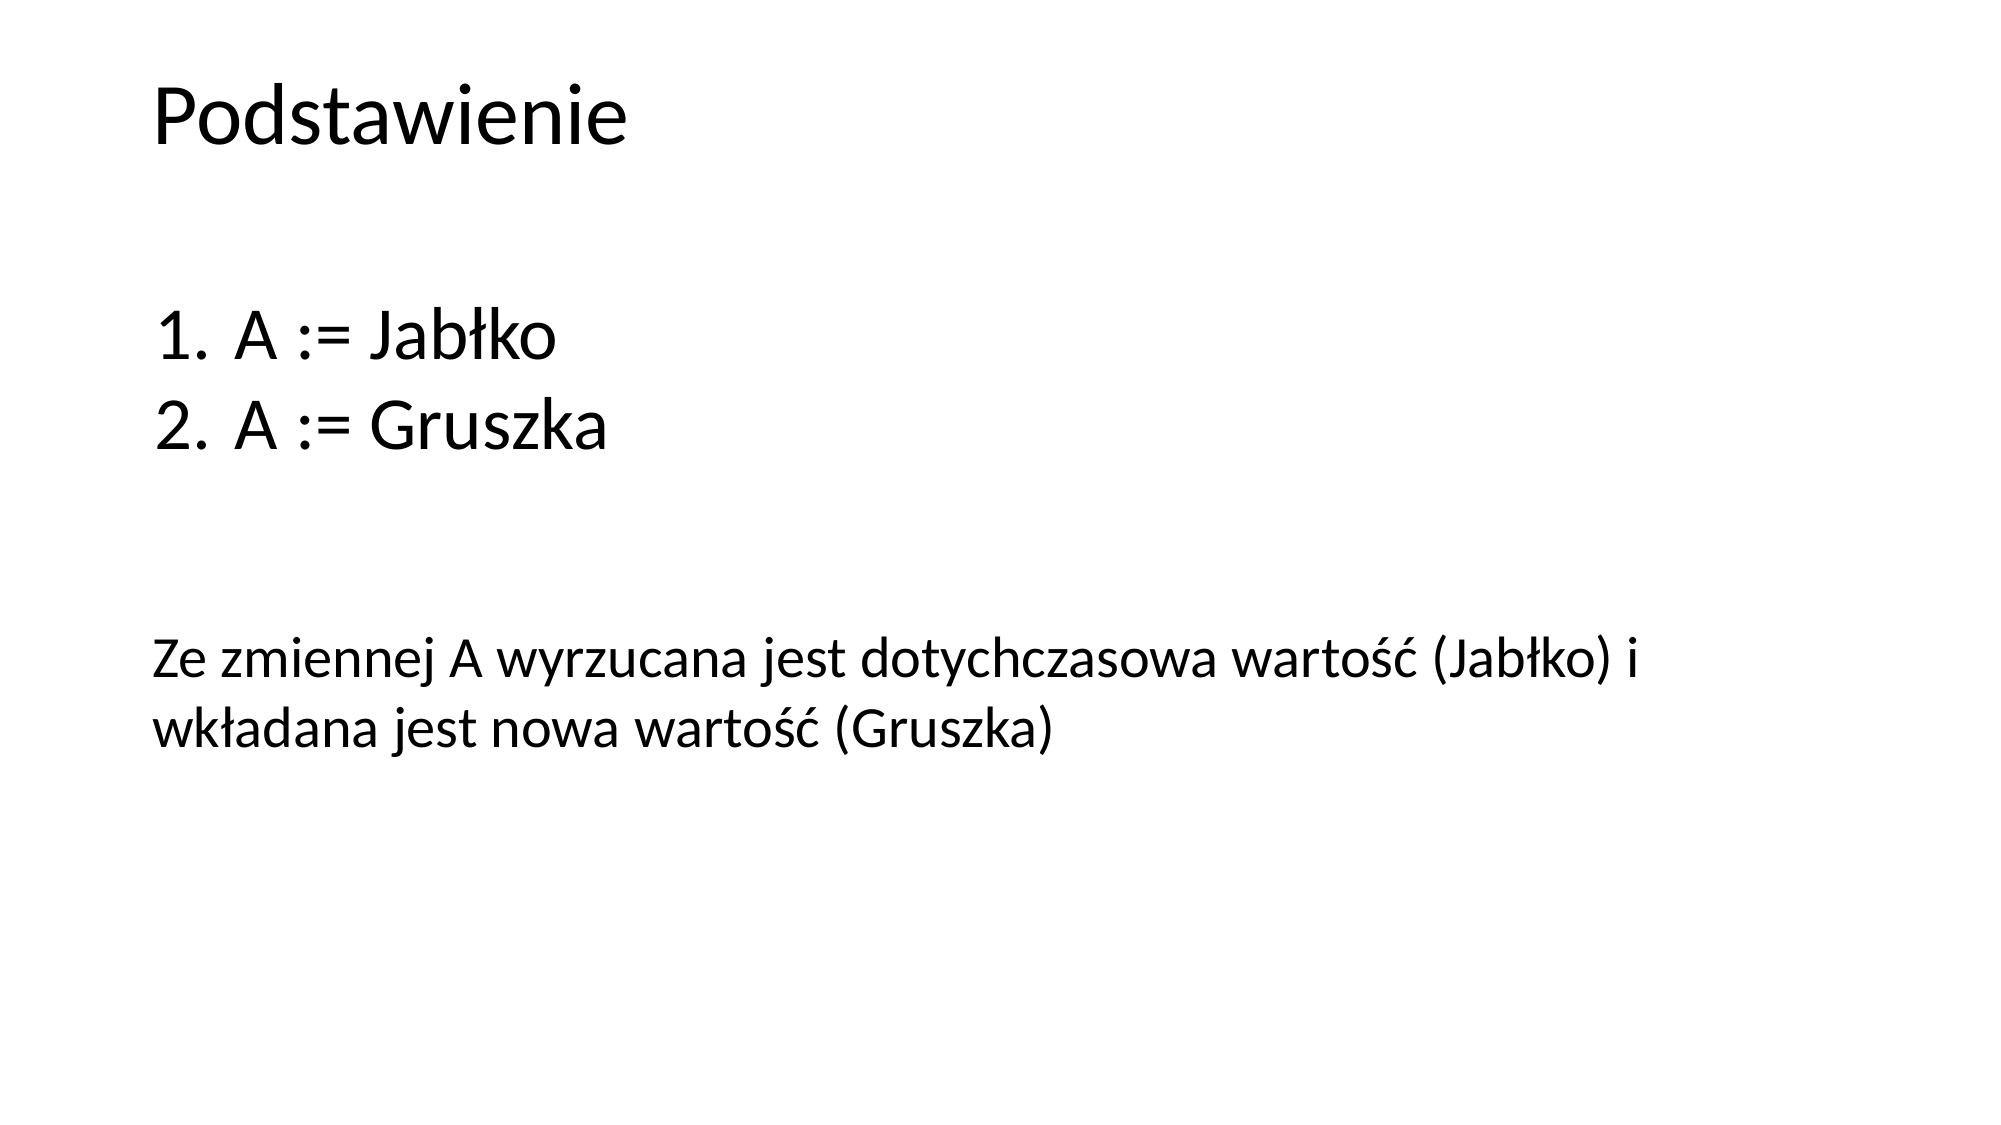

# Podstawienie
A := Jabłko
A := Gruszka
Ze zmiennej A wyrzucana jest dotychczasowa wartość (Jabłko) i wkładana jest nowa wartość (Gruszka)